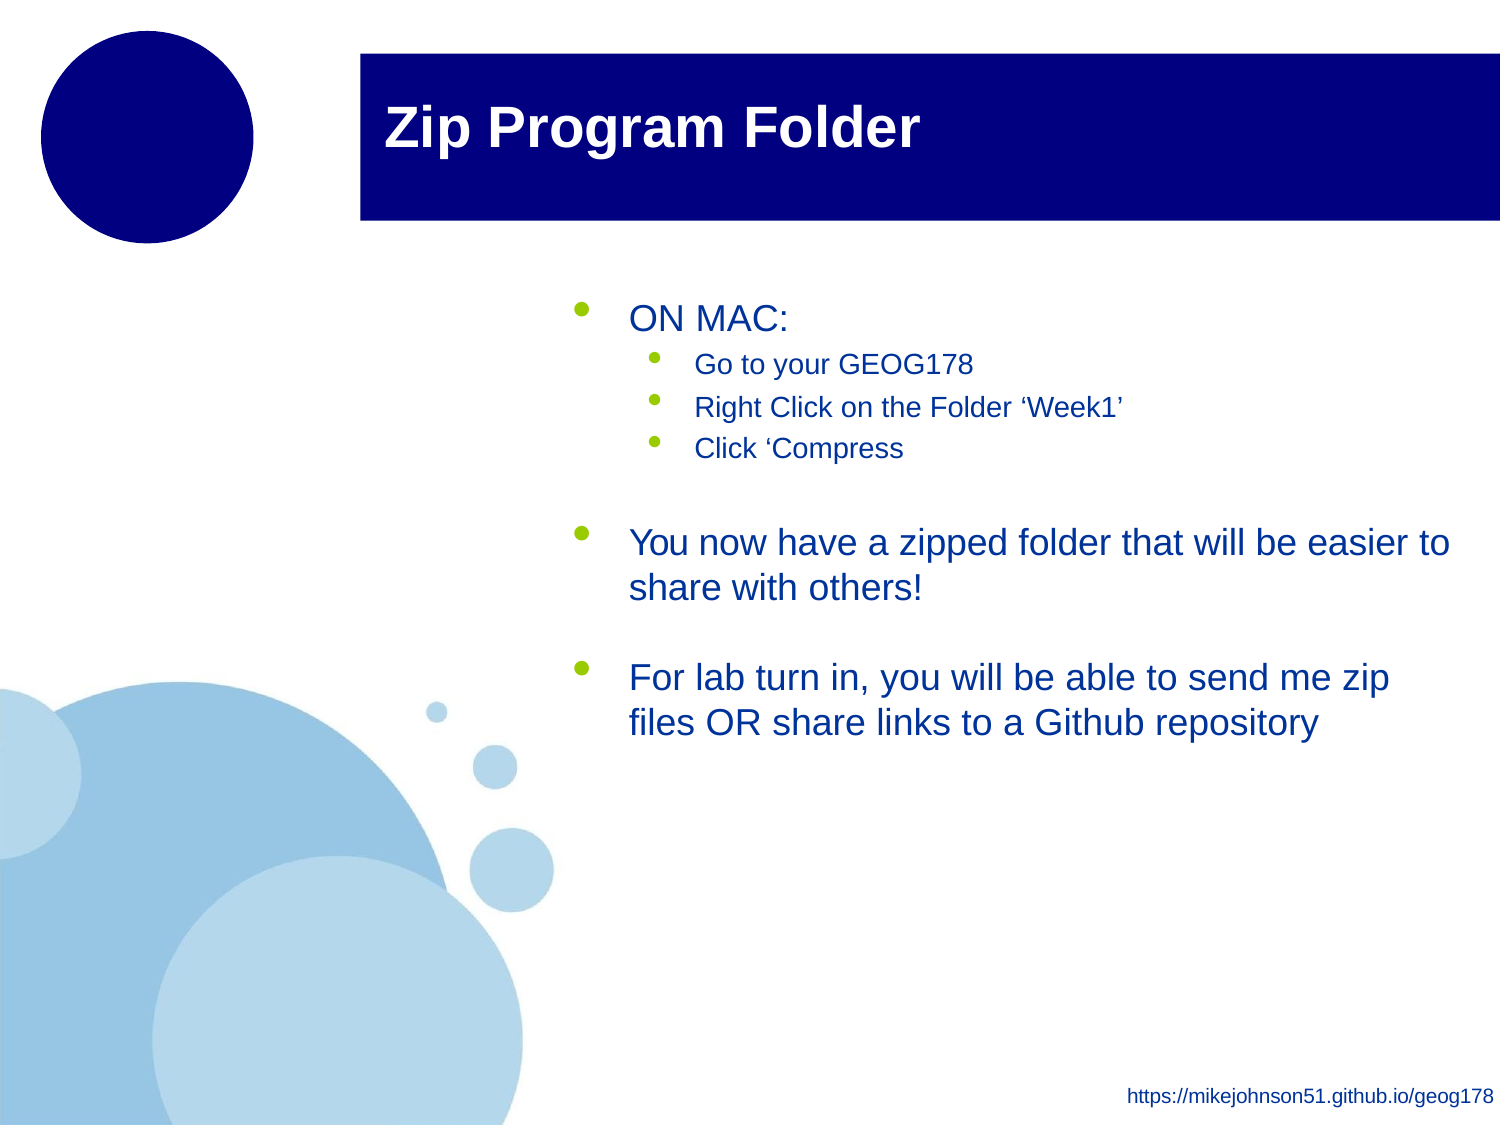

# Zip Program Folder
ON MAC:
Go to your GEOG178
Right Click on the Folder ‘Week1’
Click ‘Compress

You now have a zipped folder that will be easier to  share with others!

For lab turn in, you will be able to send me zip files OR share links to a Github repository
https://mikejohnson51.github.io/geog178